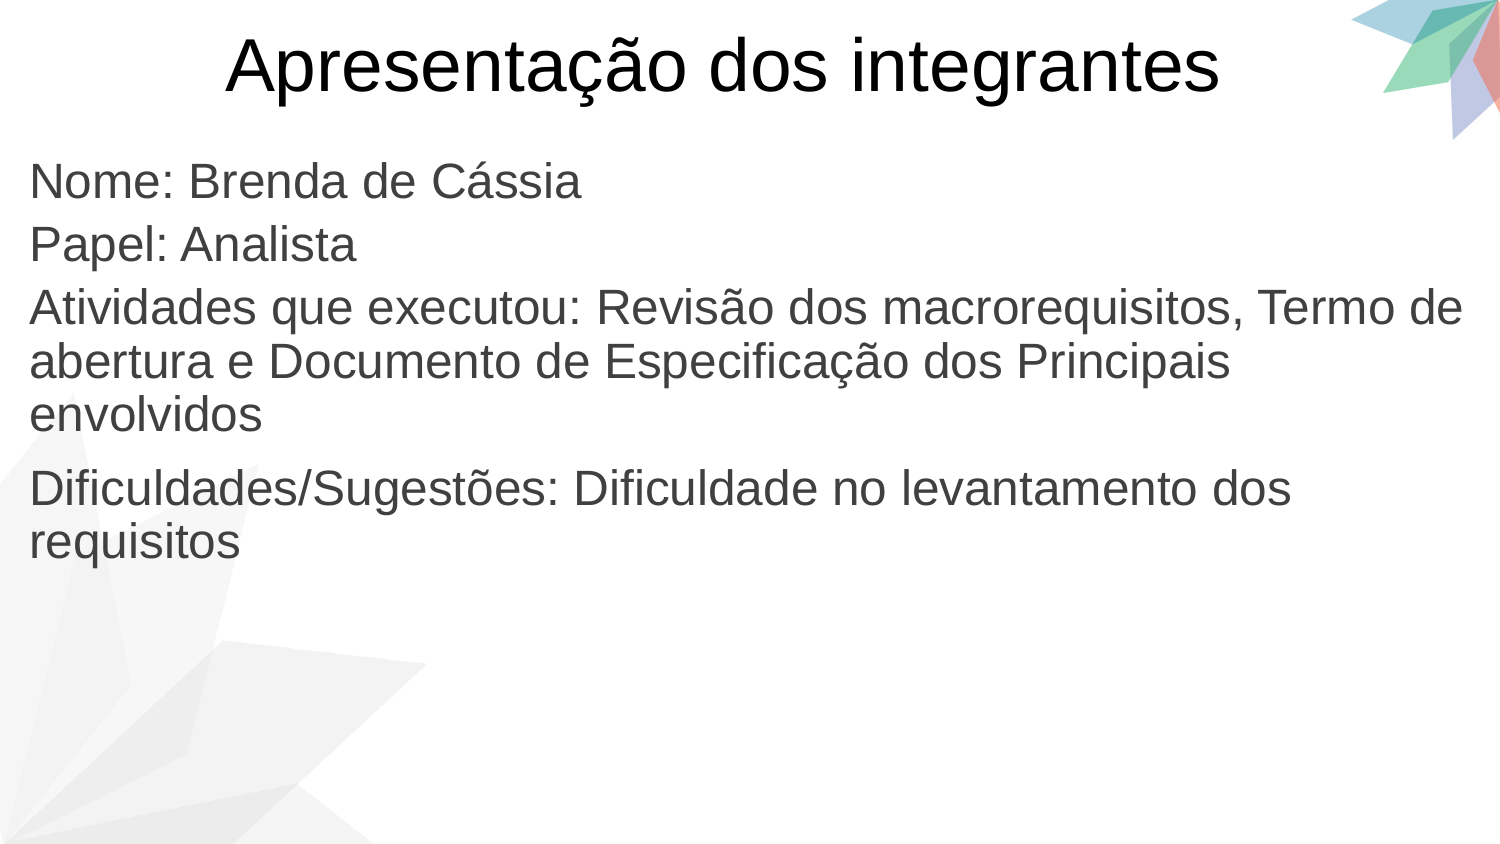

Apresentação dos integrantes
Nome: Brenda de Cássia
Papel: Analista
Atividades que executou: Revisão dos macrorequisitos, Termo de abertura e Documento de Especificação dos Principais envolvidos
Dificuldades/Sugestões: Dificuldade no levantamento dos requisitos